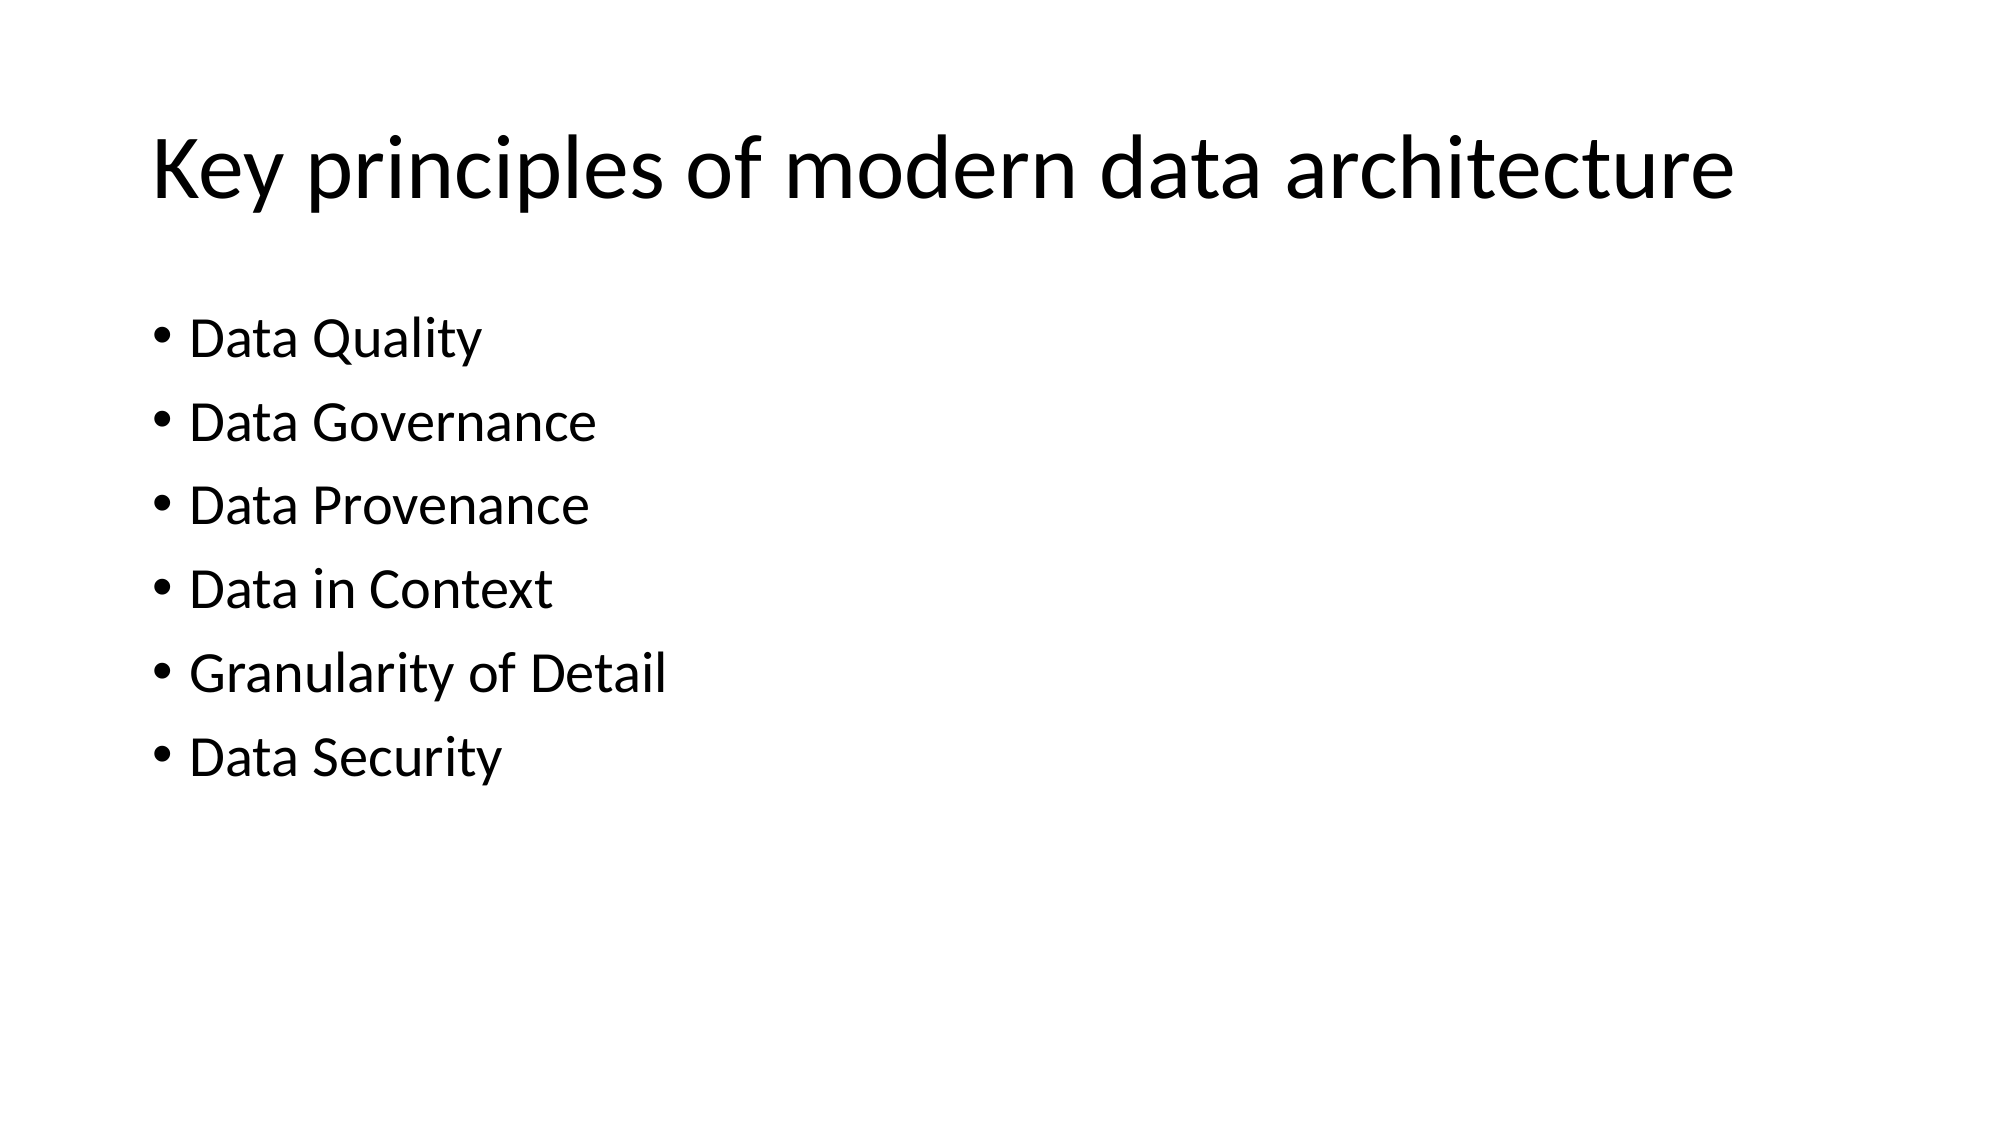

# Key principles of modern data architecture
Data Quality
Data Governance
Data Provenance
Data in Context
Granularity of Detail
Data Security